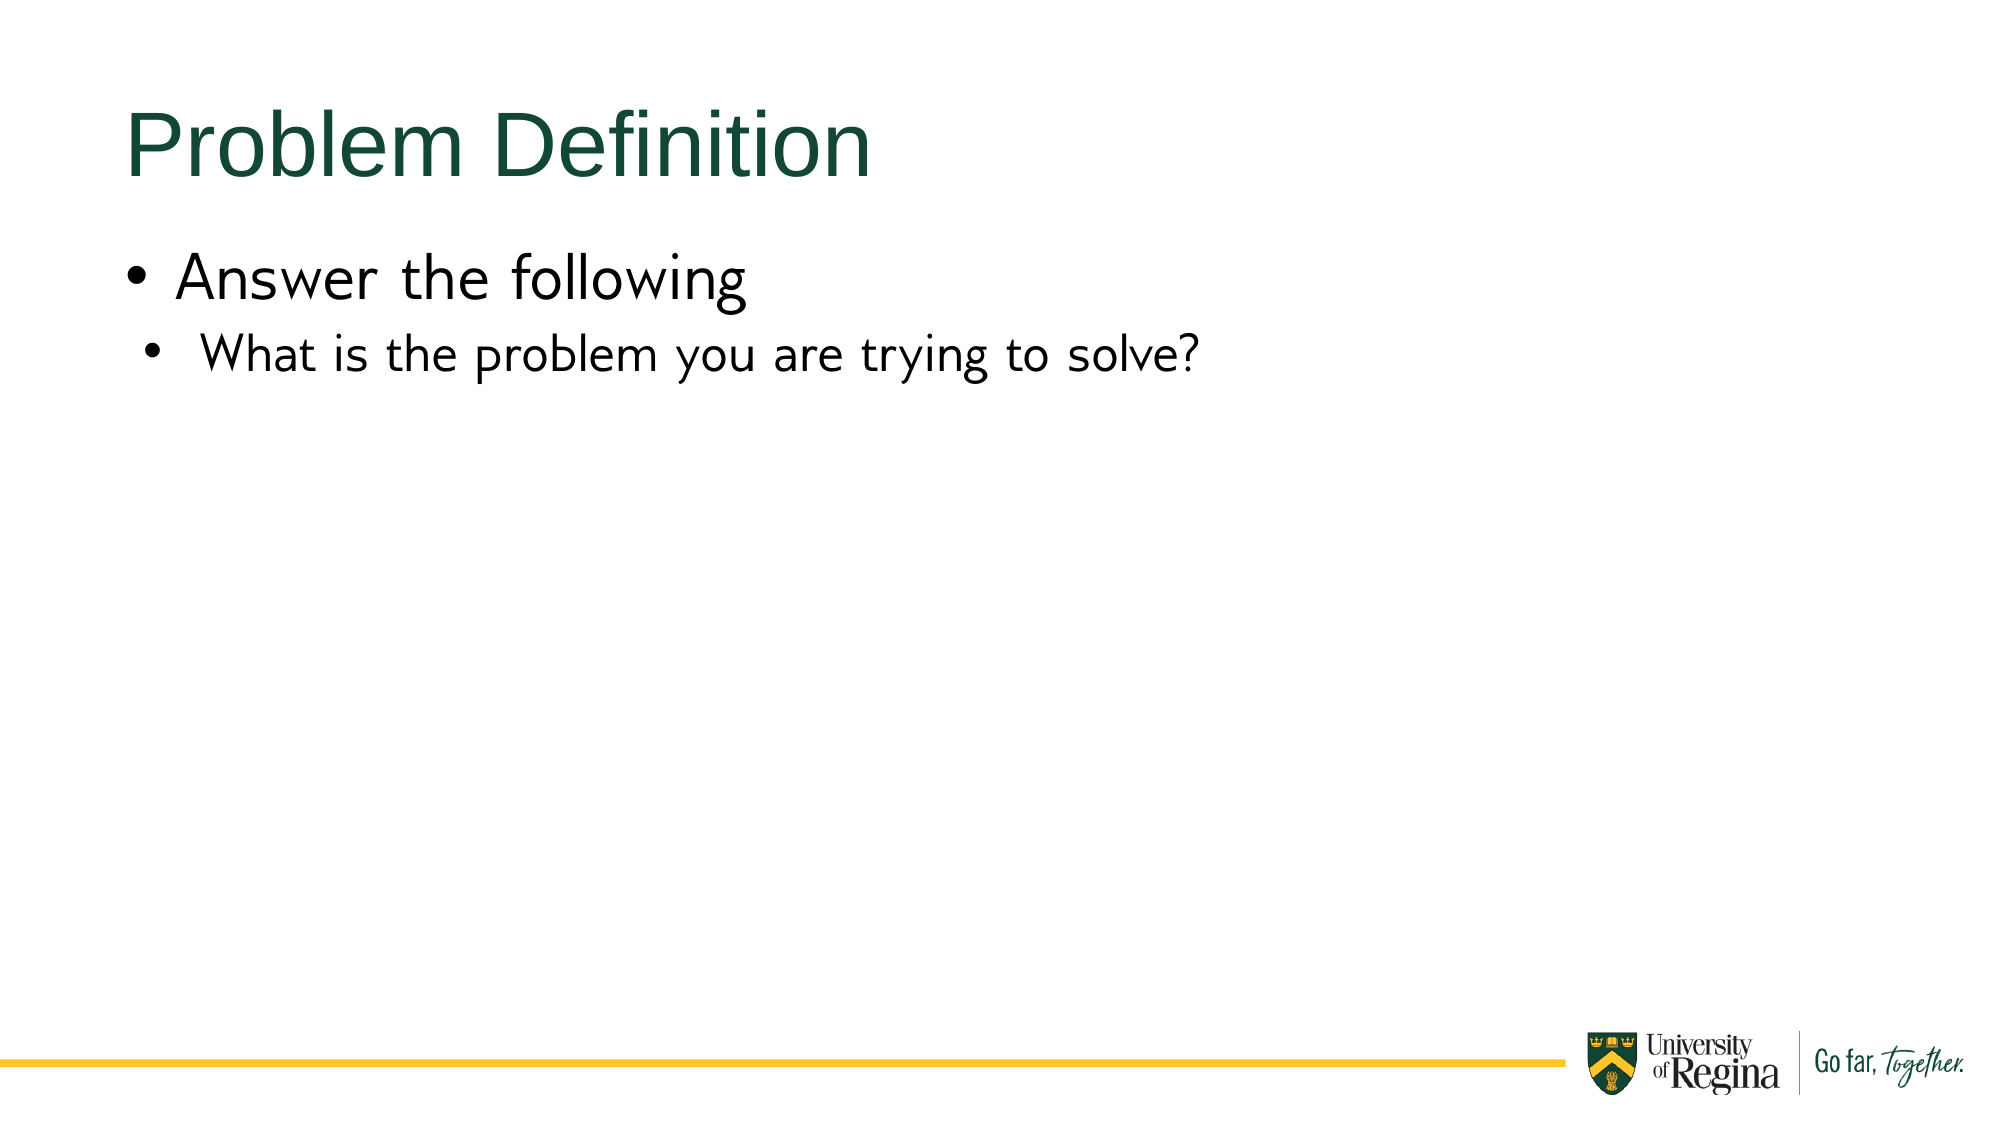

Problem Definition
Answer the following
What is the problem you are trying to solve?